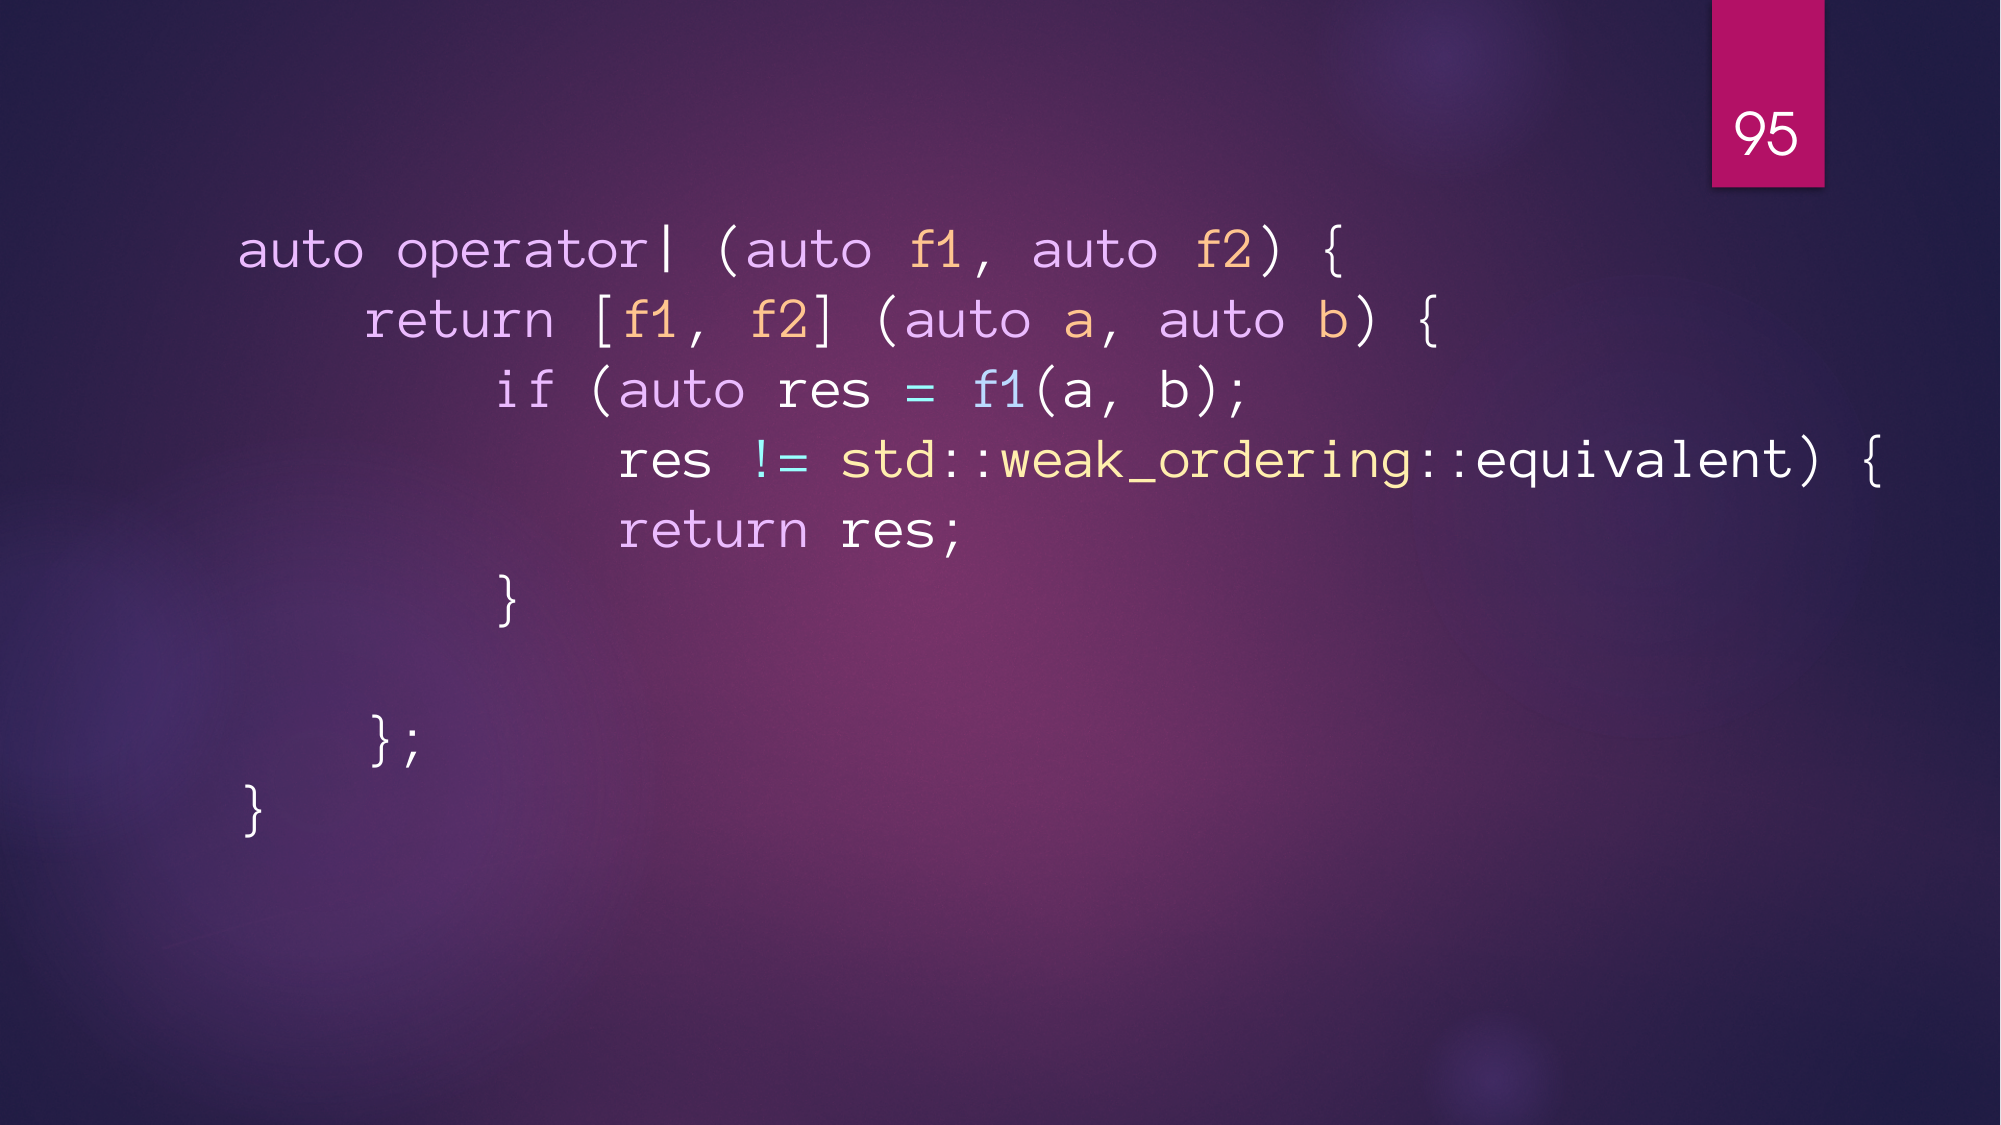

95
auto operator| (auto f1, auto f2) {
    return [f1, f2] (auto a, auto b) {
        if (auto res = f1(a, b);
            res != std::weak_ordering::equivalent) {
            return res;
        }
    };
}